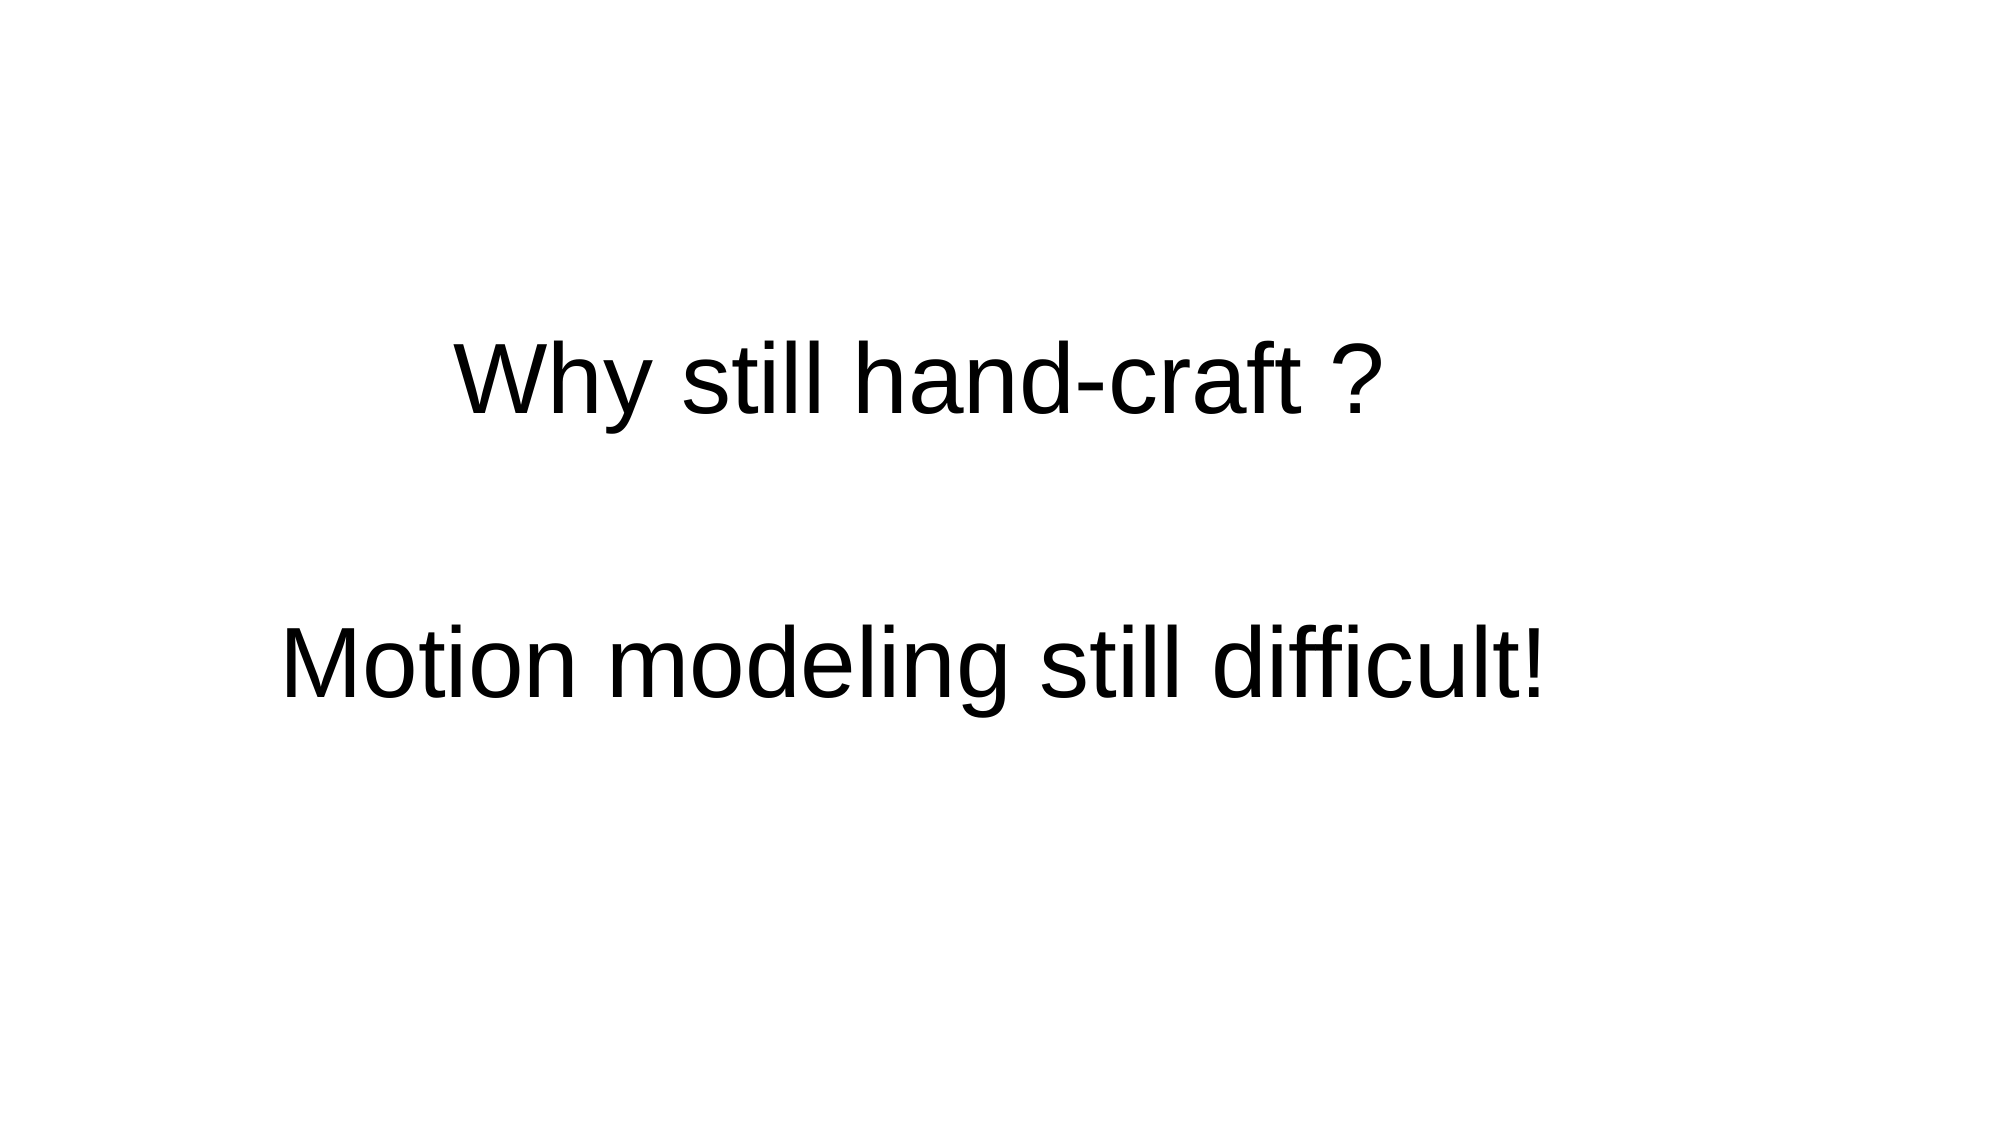

Why still hand-craft ?
Motion modeling still difficult!